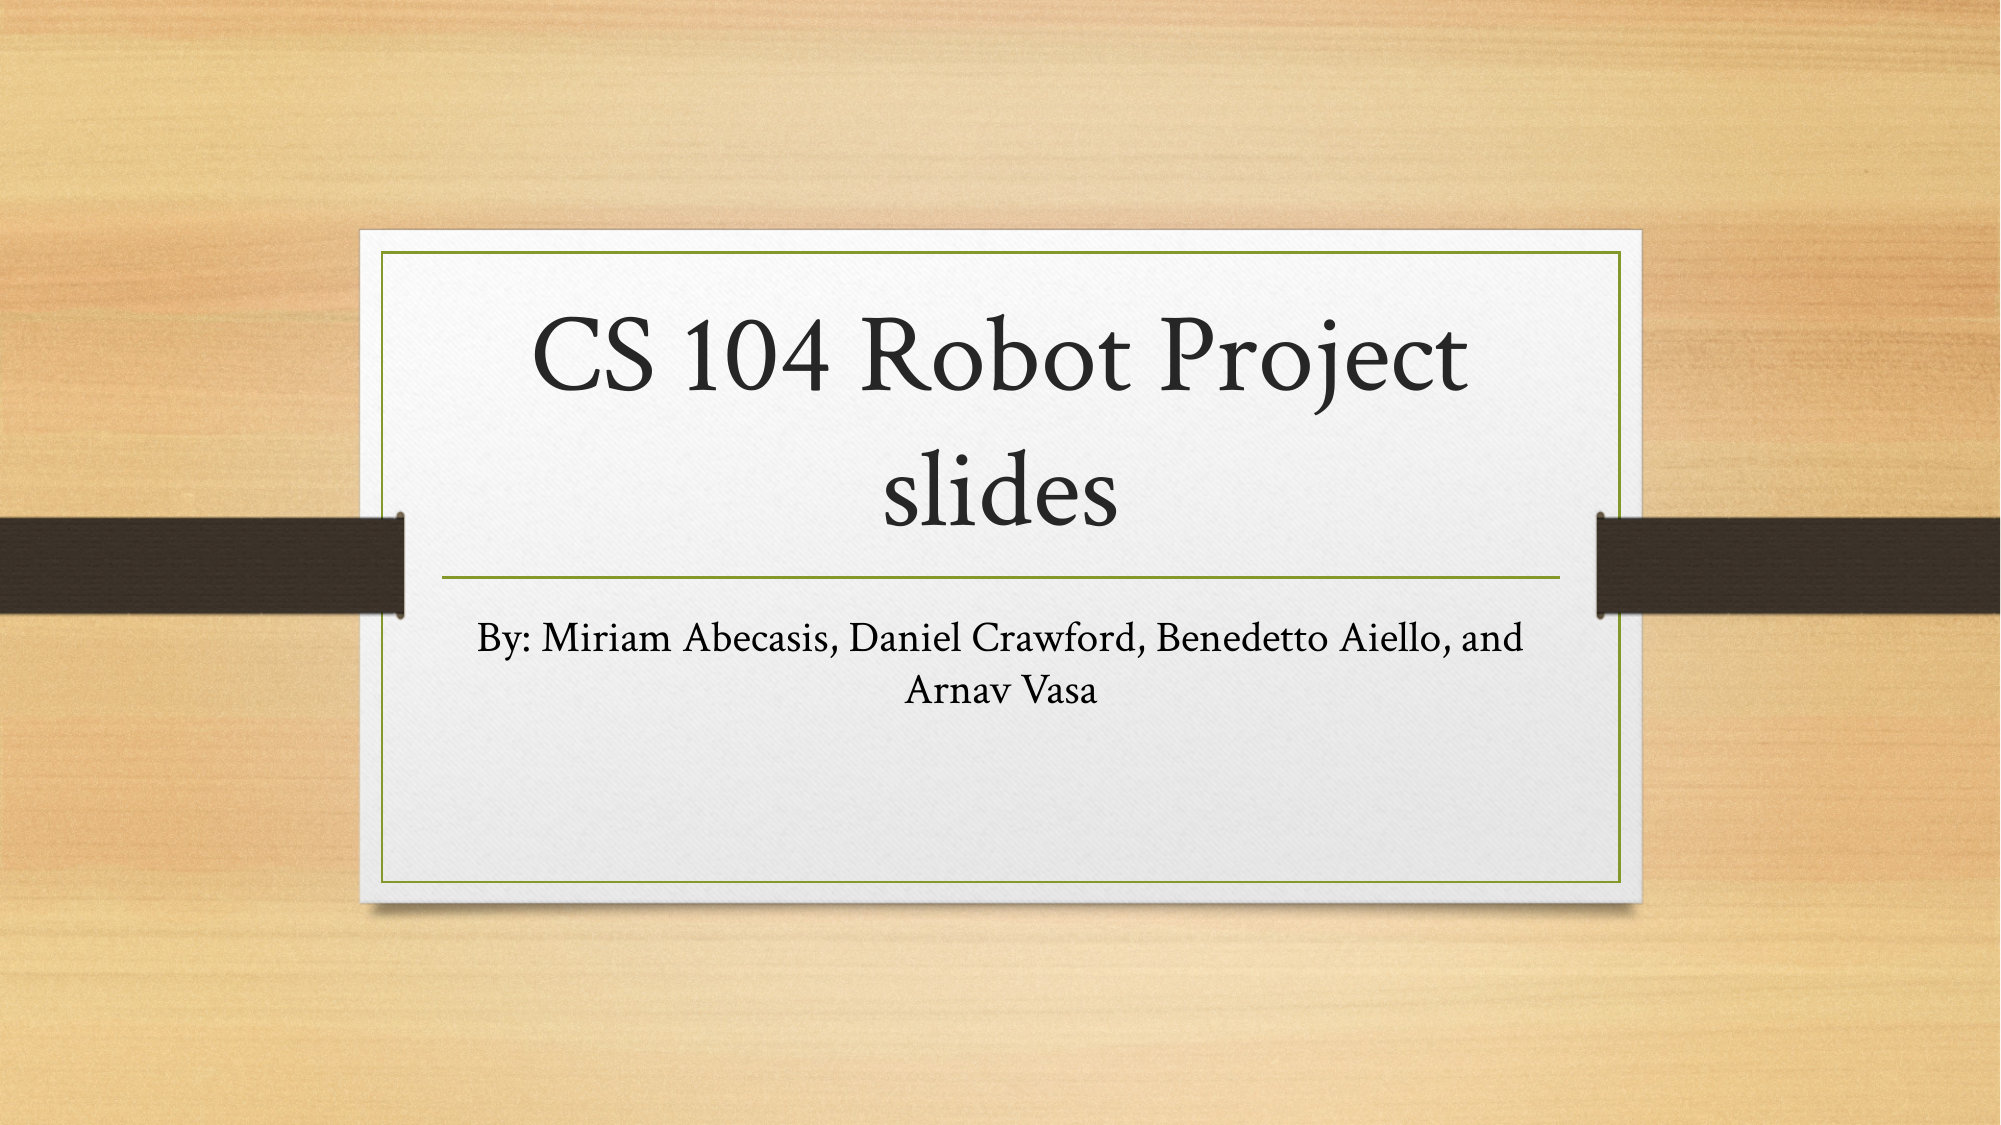

# CS 104 Robot Project slides
By: Miriam Abecasis, Daniel Crawford, Benedetto Aiello, and Arnav Vasa